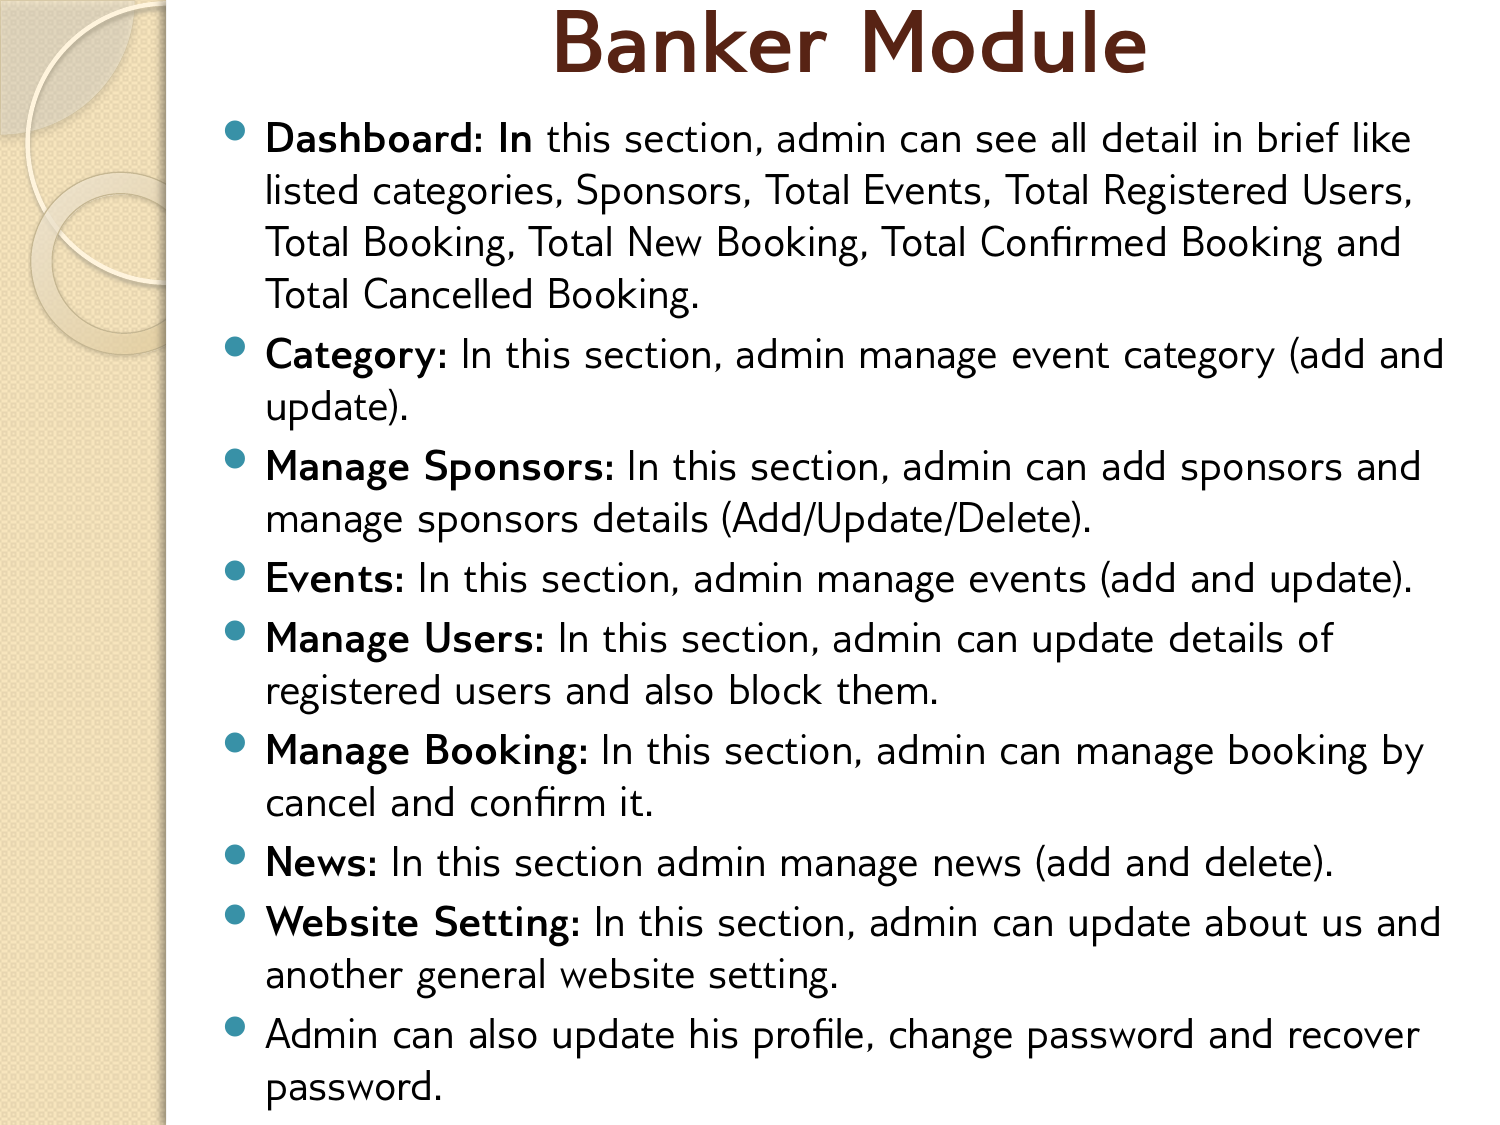

# Banker Module
Dashboard: In this section, admin can see all detail in brief like listed categories, Sponsors, Total Events, Total Registered Users, Total Booking, Total New Booking, Total Confirmed Booking and Total Cancelled Booking.
Category: In this section, admin manage event category (add and update).
Manage Sponsors: In this section, admin can add sponsors and manage sponsors details (Add/Update/Delete).
Events: In this section, admin manage events (add and update).
Manage Users: In this section, admin can update details of registered users and also block them.
Manage Booking: In this section, admin can manage booking by cancel and confirm it.
News: In this section admin manage news (add and delete).
Website Setting: In this section, admin can update about us and another general website setting.
Admin can also update his profile, change password and recover password.